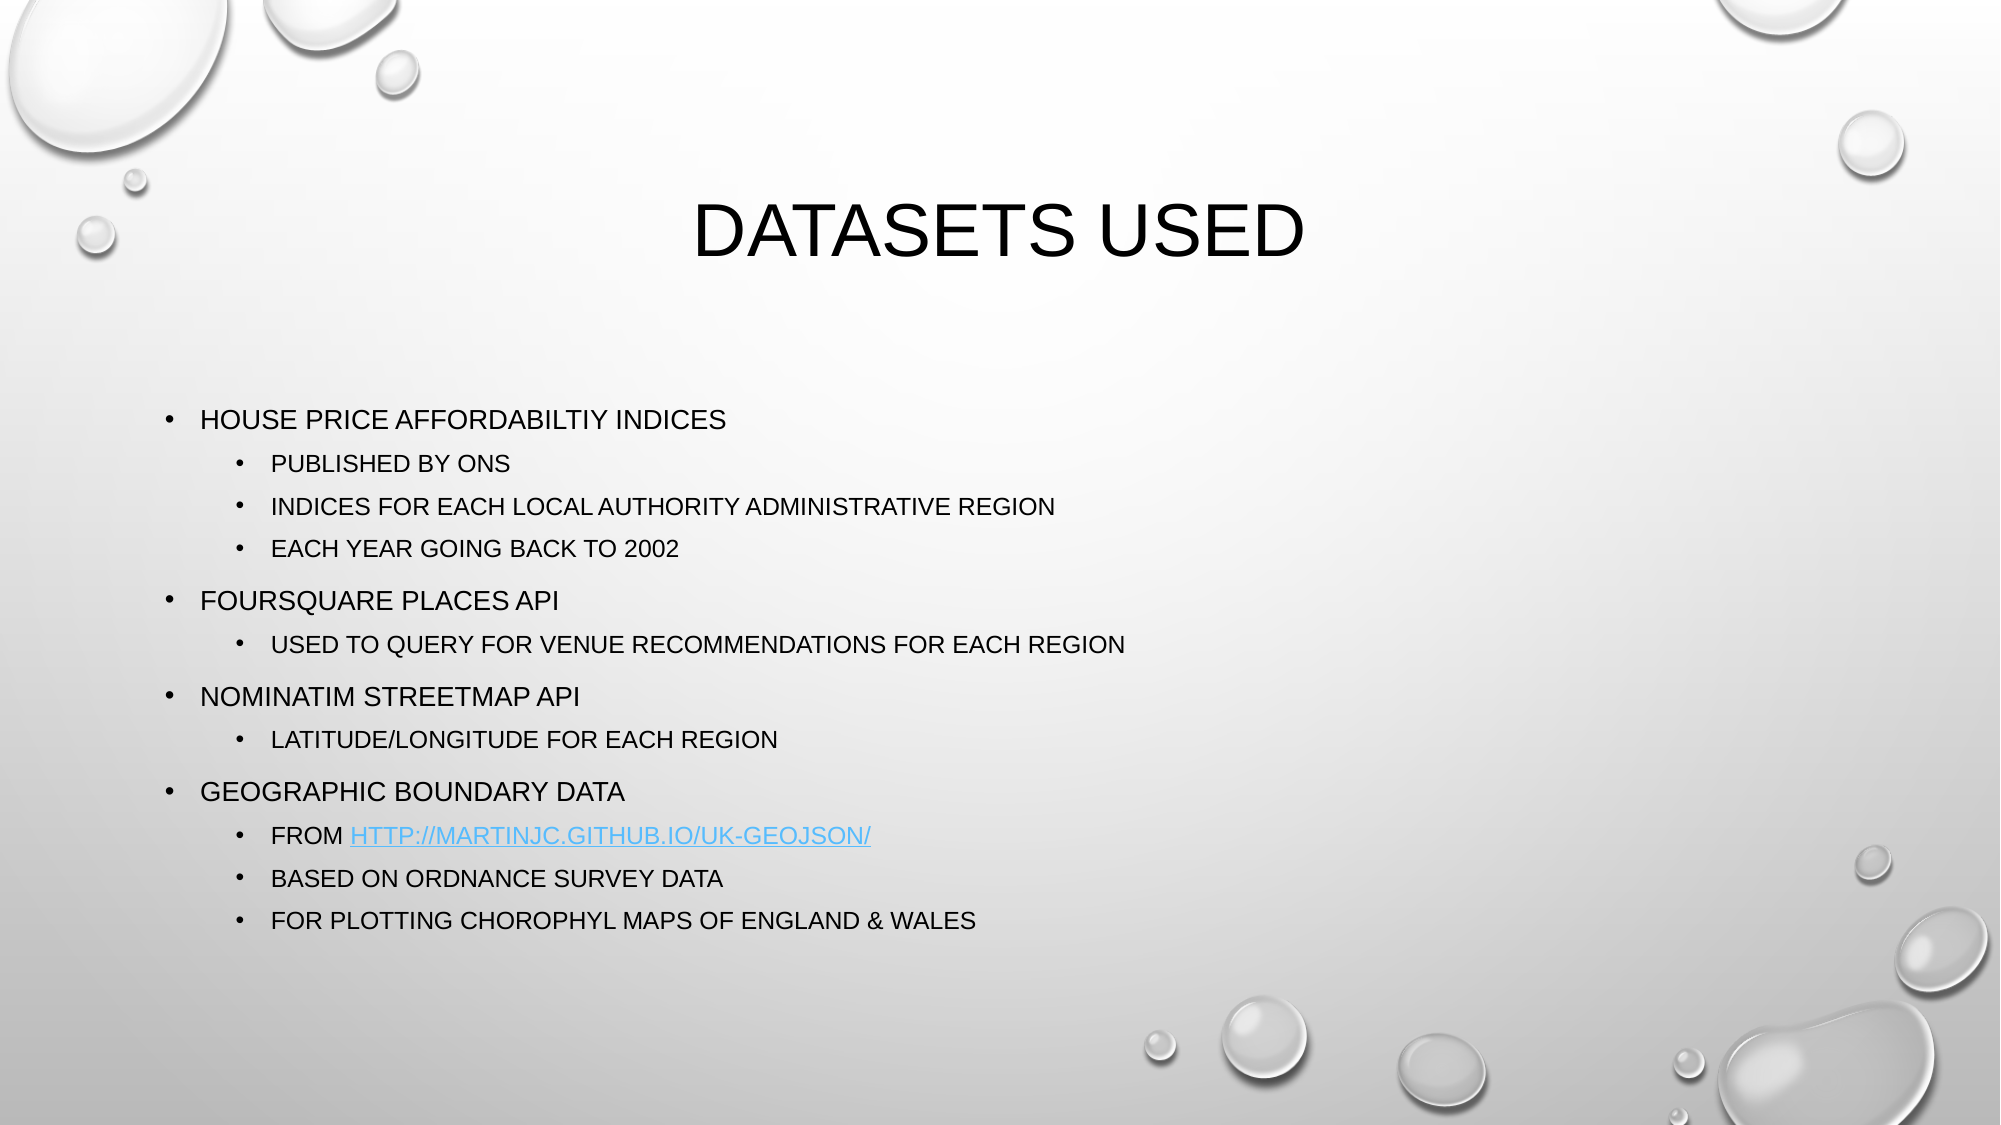

# Datasets used
House price affordabiltiy indices
Published by ONS
Indices for each Local authority administrative region
Each year going back to 2002
Foursquare places api
Used to query for venue recommendations for each region
Nominatim streetmap api
Latitude/longitude for each region
Geographic boundary data
From http://martinjc.github.io/UK-GeoJSON/
Based on ordnance survey data
For plotting chorophyl maps of England & wales